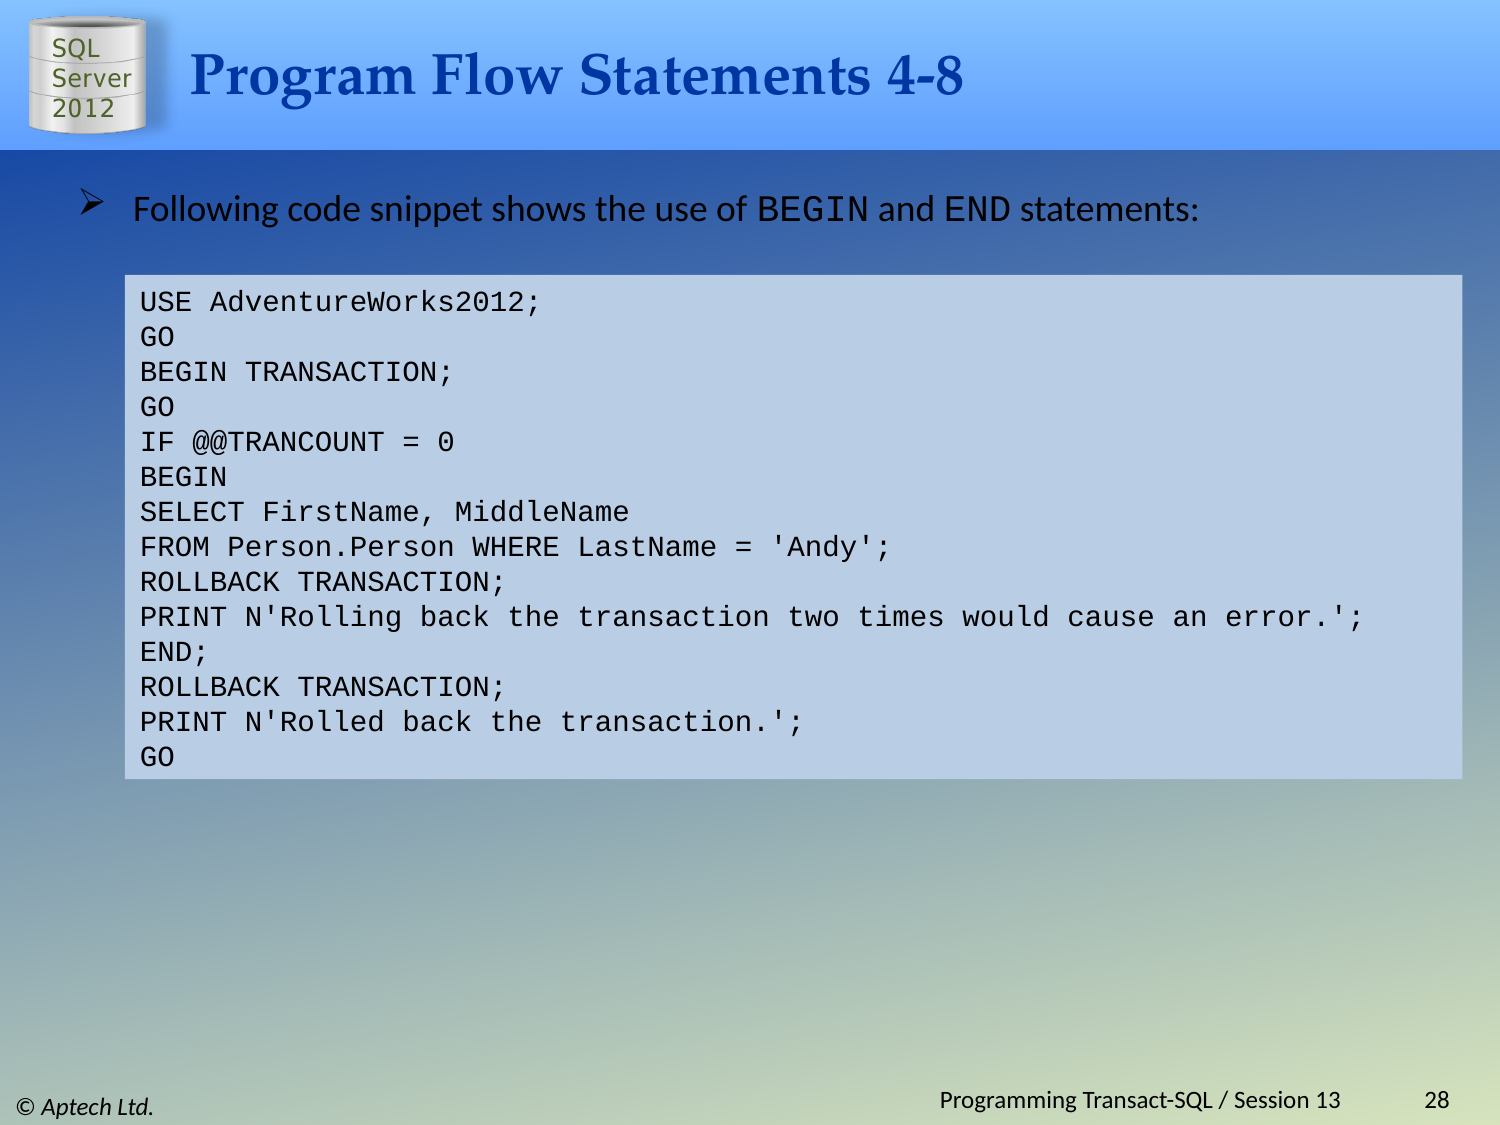

# Program Flow Statements 4-8
Following code snippet shows the use of BEGIN and END statements:
USE AdventureWorks2012;
GO
BEGIN TRANSACTION;
GO
IF @@TRANCOUNT = 0
BEGIN
SELECT FirstName, MiddleName
FROM Person.Person WHERE LastName = 'Andy';
ROLLBACK TRANSACTION;
PRINT N'Rolling back the transaction two times would cause an error.';
END;
ROLLBACK TRANSACTION;
PRINT N'Rolled back the transaction.';
GO
Programming Transact-SQL / Session 13
28